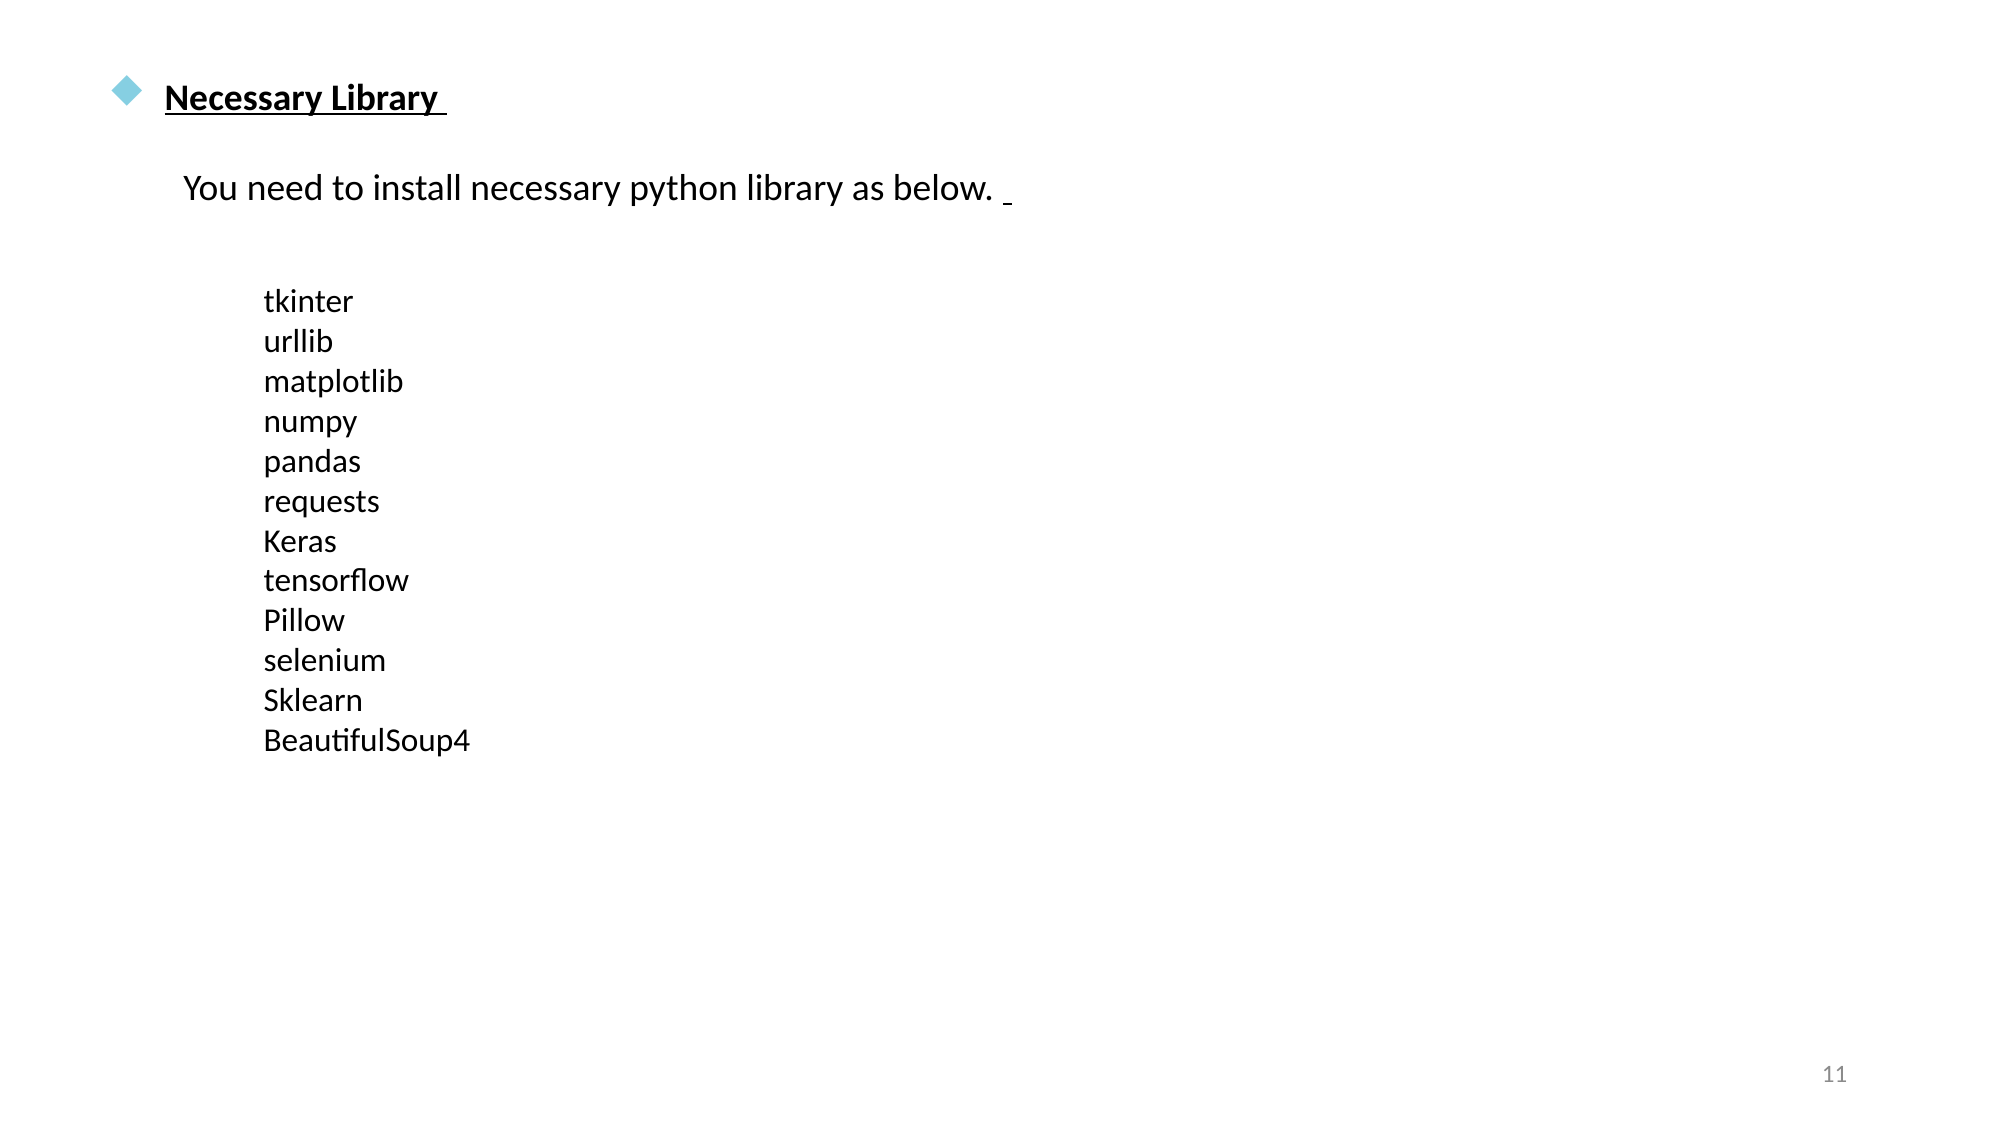

Necessary Library

You need to install necessary python library as below.

tkinter
urllib
matplotlib
numpy
pandas
requests
Keras
tensorflow
Pillow
selenium
Sklearn
BeautifulSoup4
11